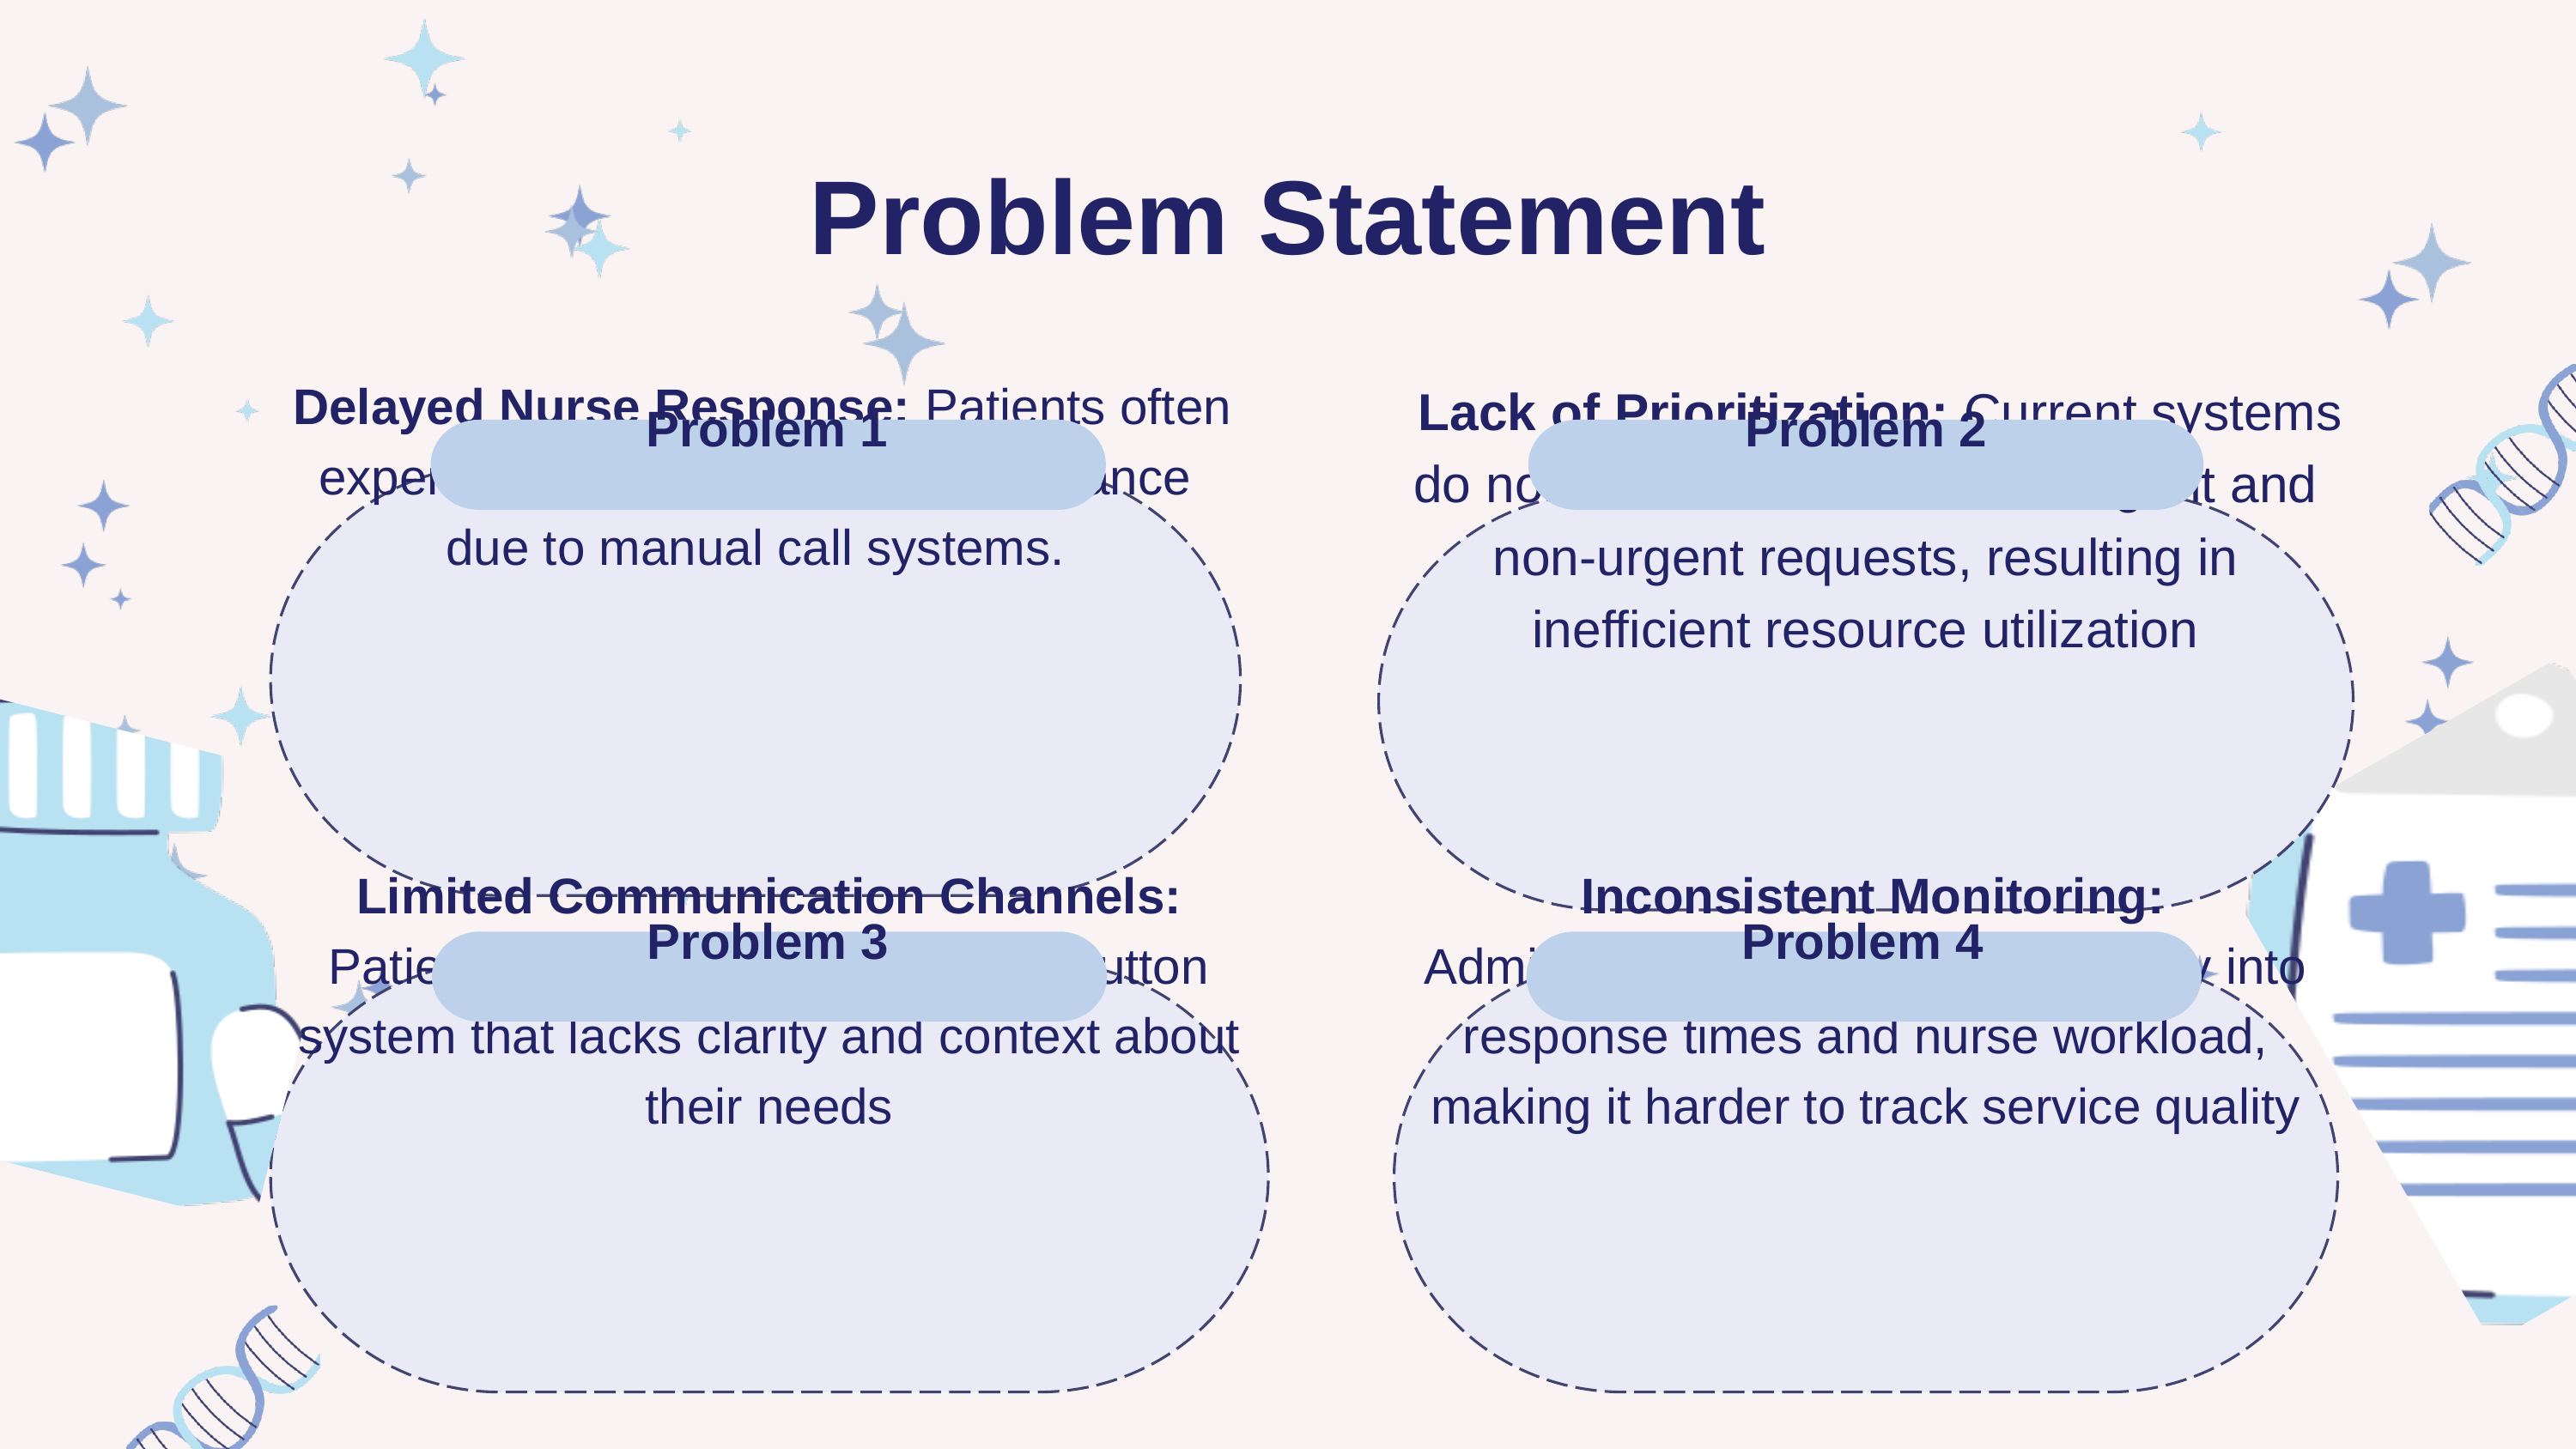

Problem Statement

Problem 2
Problem 1

 Delayed Nurse Response: Patients often experience delays in getting assistance due to manual call systems.

  Lack of Prioritization: Current systems do not differentiate between urgent and non-urgent requests, resulting in inefficient resource utilization

Problem 3
Problem 4

Limited Communication Channels: Patients typically rely on a single-button system that lacks clarity and context about their needs

 Inconsistent Monitoring: Administrators have limited visibility into response times and nurse workload, making it harder to track service quality